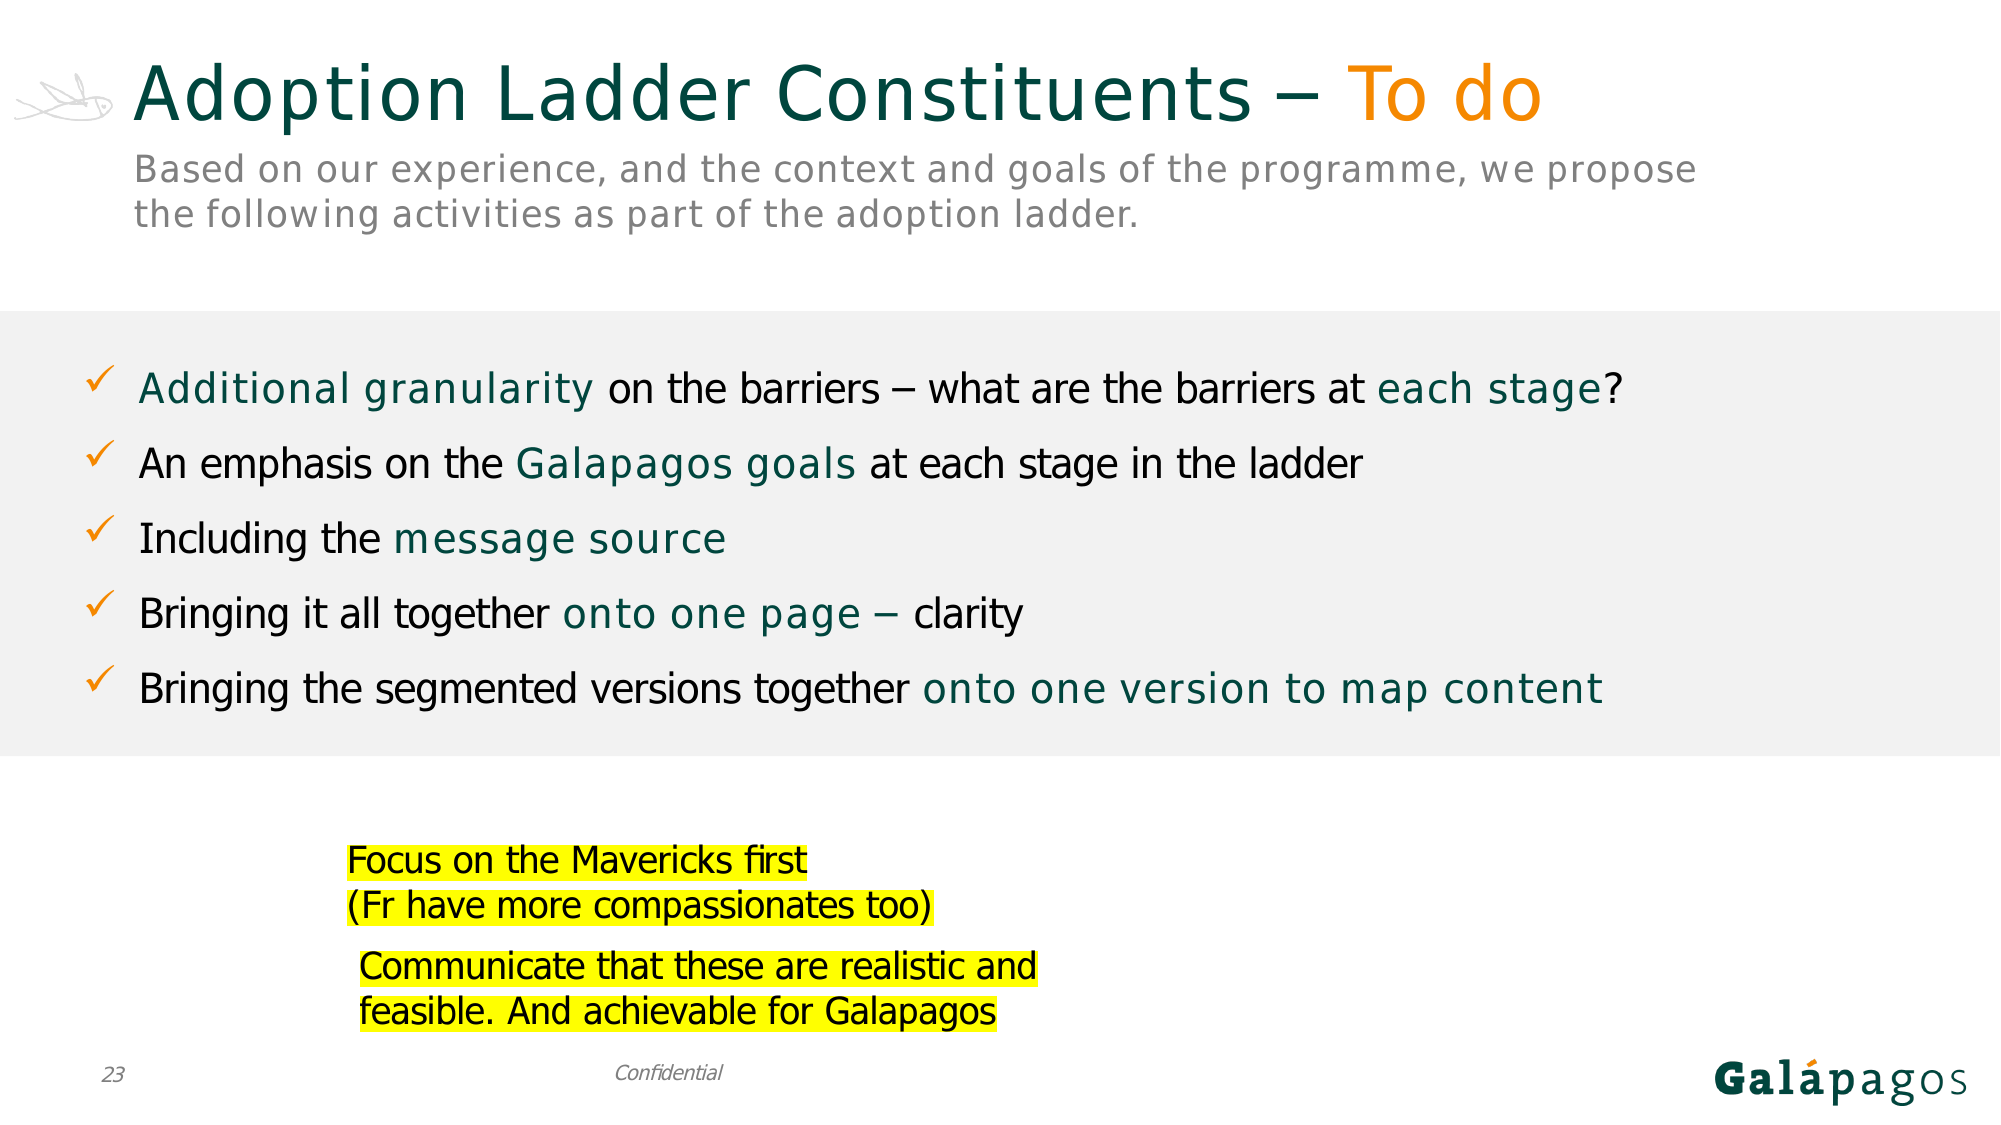

# Adoption Ladder Constituents – To do
Based on our experience, and the context and goals of the programme, we propose the following activities as part of the adoption ladder.

Additional granularity on the barriers – what are the barriers at each stage?
An emphasis on the Galapagos goals at each stage in the ladder
Including the message source
Bringing it all together onto one page – clarity
Bringing the segmented versions together onto one version to map content
Focus on the Mavericks first
(Fr have more compassionates too)
Communicate that these are realistic and feasible. And achievable for Galapagos